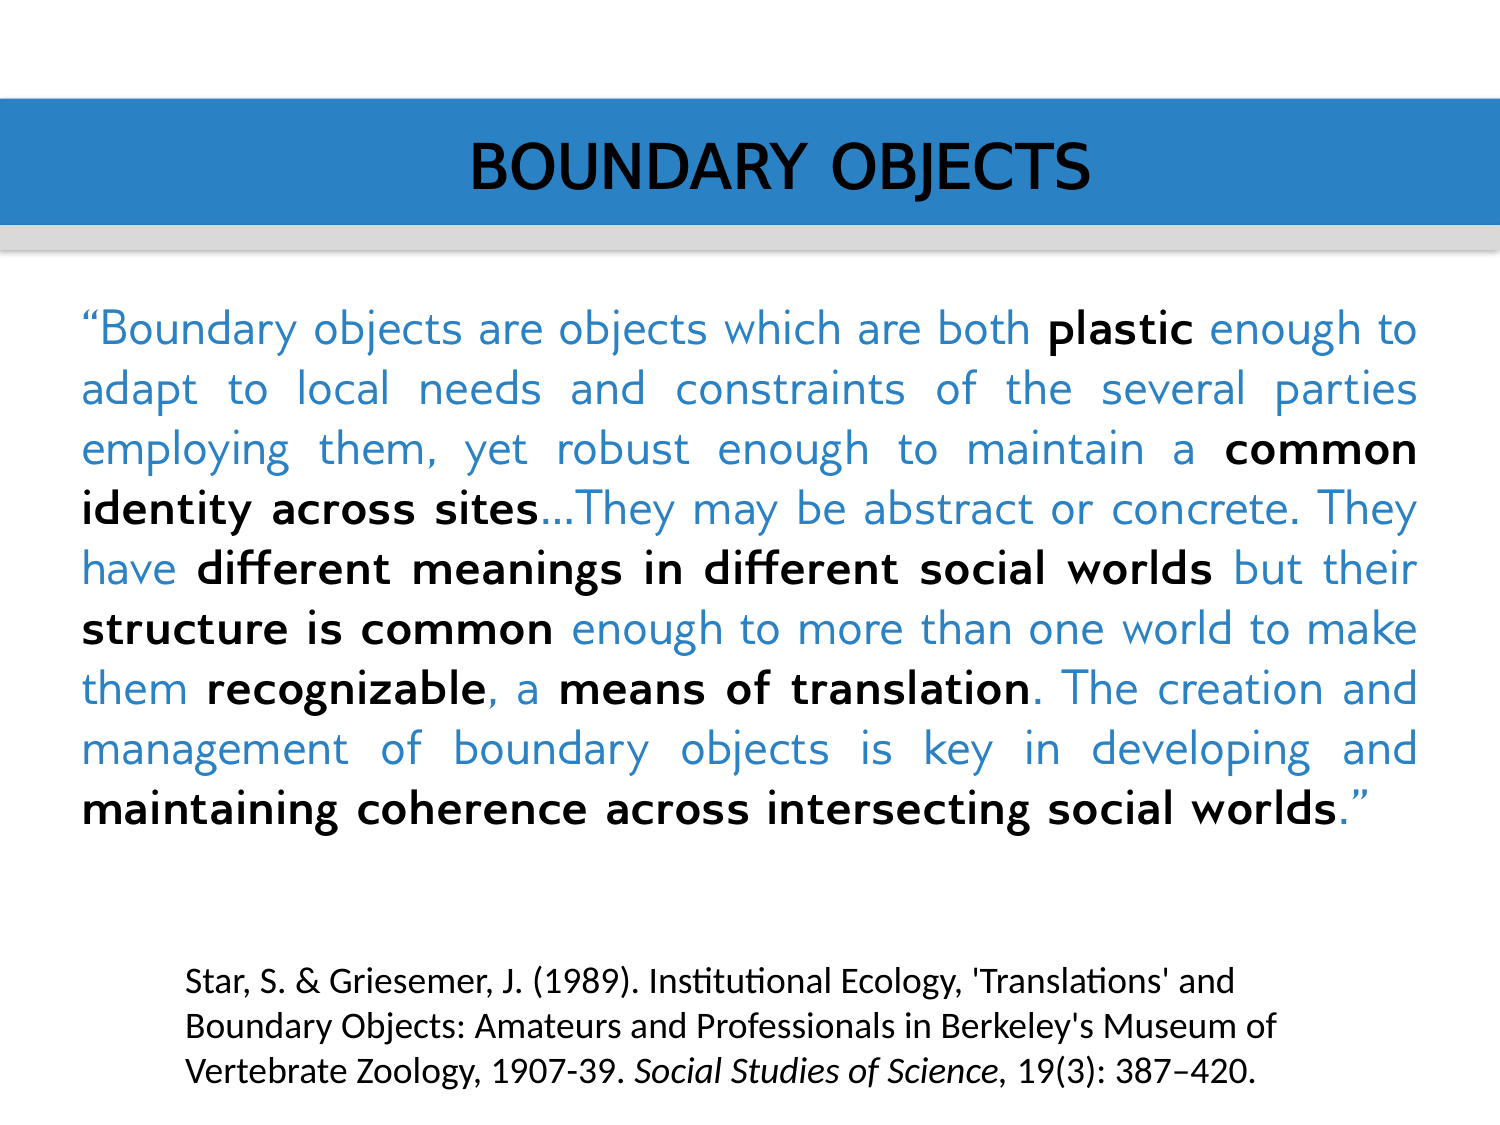

BOUNDARY OBJECTS

“Boundary objects are objects which are both plastic enough to adapt to local needs and constraints of the several parties employing them, yet robust enough to maintain a common identity across sites…They may be abstract or concrete. They have different meanings in different social worlds but their structure is common enough to more than one world to make them recognizable, a means of translation. The creation and management of boundary objects is key in developing and maintaining coherence across intersecting social worlds.”
Star, S. & Griesemer, J. (1989). Institutional Ecology, 'Translations' and Boundary Objects: Amateurs and Professionals in Berkeley's Museum of Vertebrate Zoology, 1907-39. Social Studies of Science, 19(3): 387–420.